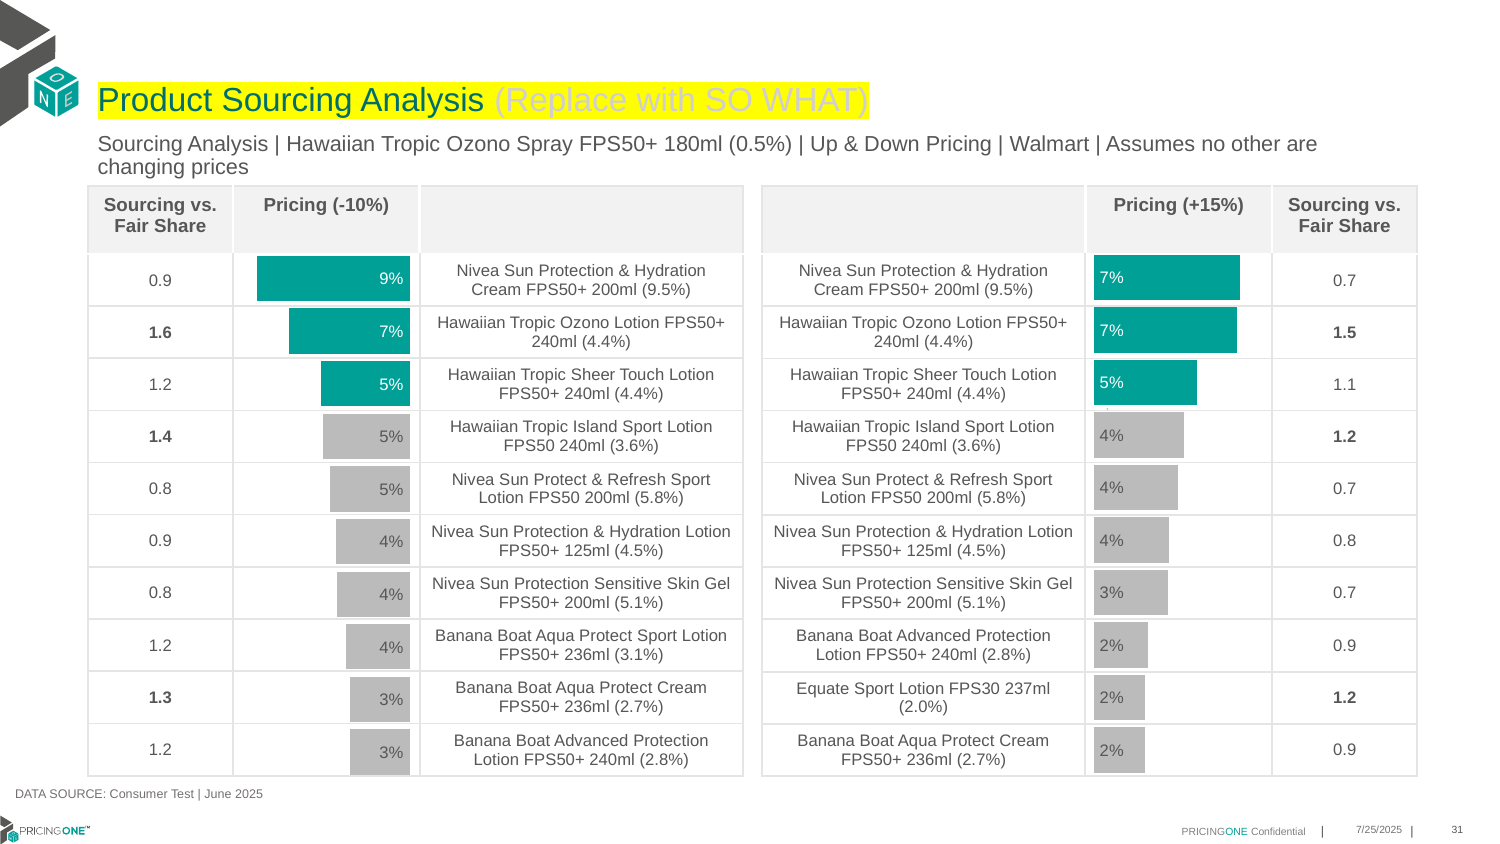

# Product Sourcing Analysis (Replace with SO WHAT)
Sourcing Analysis | Hawaiian Tropic Ozono Spray FPS50+ 180ml (0.5%) | Up & Down Pricing | Walmart | Assumes no other are changing prices
| Sourcing vs. Fair Share | Pricing (-10%) |  |
| --- | --- | --- |
| 0.9 |  | Nivea Sun Protection & Hydration Cream FPS50+ 200ml (9.5%) |
| 1.6 |  | Hawaiian Tropic Ozono Lotion FPS50+ 240ml (4.4%) |
| 1.2 |  | Hawaiian Tropic Sheer Touch Lotion FPS50+ 240ml (4.4%) |
| 1.4 |  | Hawaiian Tropic Island Sport Lotion FPS50 240ml (3.6%) |
| 0.8 |  | Nivea Sun Protect & Refresh Sport Lotion FPS50 200ml (5.8%) |
| 0.9 |  | Nivea Sun Protection & Hydration Lotion FPS50+ 125ml (4.5%) |
| 0.8 |  | Nivea Sun Protection Sensitive Skin Gel FPS50+ 200ml (5.1%) |
| 1.2 |  | Banana Boat Aqua Protect Sport Lotion FPS50+ 236ml (3.1%) |
| 1.3 |  | Banana Boat Aqua Protect Cream FPS50+ 236ml (2.7%) |
| 1.2 |  | Banana Boat Advanced Protection Lotion FPS50+ 240ml (2.8%) |
|  | Pricing (+15%) | Sourcing vs. Fair Share |
| --- | --- | --- |
| Nivea Sun Protection & Hydration Cream FPS50+ 200ml (9.5%) |  | 0.7 |
| Hawaiian Tropic Ozono Lotion FPS50+ 240ml (4.4%) |  | 1.5 |
| Hawaiian Tropic Sheer Touch Lotion FPS50+ 240ml (4.4%) |  | 1.1 |
| Hawaiian Tropic Island Sport Lotion FPS50 240ml (3.6%) |  | 1.2 |
| Nivea Sun Protect & Refresh Sport Lotion FPS50 200ml (5.8%) |  | 0.7 |
| Nivea Sun Protection & Hydration Lotion FPS50+ 125ml (4.5%) |  | 0.8 |
| Nivea Sun Protection Sensitive Skin Gel FPS50+ 200ml (5.1%) |  | 0.7 |
| Banana Boat Advanced Protection Lotion FPS50+ 240ml (2.8%) |  | 0.9 |
| Equate Sport Lotion FPS30 237ml (2.0%) |  | 1.2 |
| Banana Boat Aqua Protect Cream FPS50+ 236ml (2.7%) |  | 0.9 |

### Chart

| Category | Hawaiian Tropic Ozono Spray FPS50+ 180ml (0.5%) |
|---|---|
| Nivea Sun Protection & Hydration Cream FPS50+ 200ml (9.5%) | 0.06771008634485383 |
| Hawaiian Tropic Ozono Lotion FPS50+ 240ml (4.4%) | 0.06627512515973563 |
| Hawaiian Tropic Sheer Touch Lotion FPS50+ 240ml (4.4%) | 0.04764309290026126 |
| Hawaiian Tropic Island Sport Lotion FPS50 240ml (3.6%) | 0.04175024041913661 |
| Nivea Sun Protect & Refresh Sport Lotion FPS50 200ml (5.8%) | 0.03916140597400949 |
| Nivea Sun Protection & Hydration Lotion FPS50+ 125ml (4.5%) | 0.035036968557311726 |
| Nivea Sun Protection Sensitive Skin Gel FPS50+ 200ml (5.1%) | 0.03415069470549804 |
| Banana Boat Advanced Protection Lotion FPS50+ 240ml (2.8%) | 0.024991211572638002 |
| Equate Sport Lotion FPS30 237ml (2.0%) | 0.023820877523105164 |
| Banana Boat Aqua Protect Cream FPS50+ 236ml (2.7%) | 0.023713270076625045 |

### Chart

| Category | Hawaiian Tropic Ozono Spray FPS50+ 180ml (0.5%) |
|---|---|
| Nivea Sun Protection & Hydration Cream FPS50+ 200ml (9.5%) | 0.08714512010510662 |
| Hawaiian Tropic Ozono Lotion FPS50+ 240ml (4.4%) | 0.06890100005579361 |
| Hawaiian Tropic Sheer Touch Lotion FPS50+ 240ml (4.4%) | 0.050832625317474296 |
| Hawaiian Tropic Island Sport Lotion FPS50 240ml (3.6%) | 0.04969798853079686 |
| Nivea Sun Protect & Refresh Sport Lotion FPS50 200ml (5.8%) | 0.04559169607604316 |
| Nivea Sun Protection & Hydration Lotion FPS50+ 125ml (4.5%) | 0.04207868793320423 |
| Nivea Sun Protection Sensitive Skin Gel FPS50+ 200ml (5.1%) | 0.041889627766186606 |
| Banana Boat Aqua Protect Sport Lotion FPS50+ 236ml (3.1%) | 0.036743806568491966 |
| Banana Boat Aqua Protect Cream FPS50+ 236ml (2.7%) | 0.03427704902695695 |
| Banana Boat Advanced Protection Lotion FPS50+ 240ml (2.8%) | 0.034218576744294155 |
DATA SOURCE: Consumer Test | June 2025

7/25/2025
31